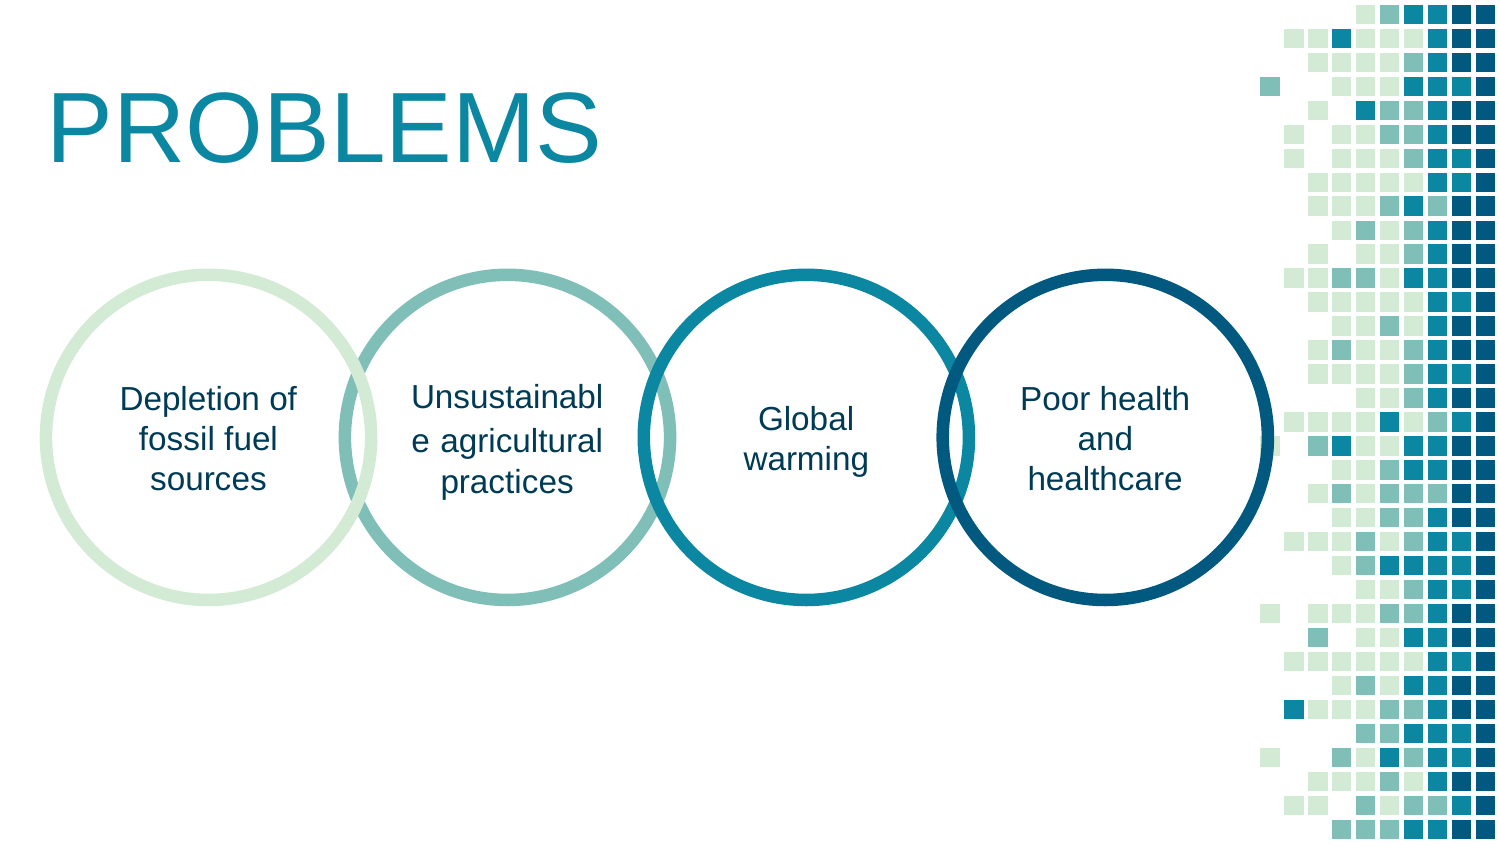

# PROBLEMS
Depletion of fossil fuel sources
Unsustainable agricultural practices
Global warming
Poor health and healthcare